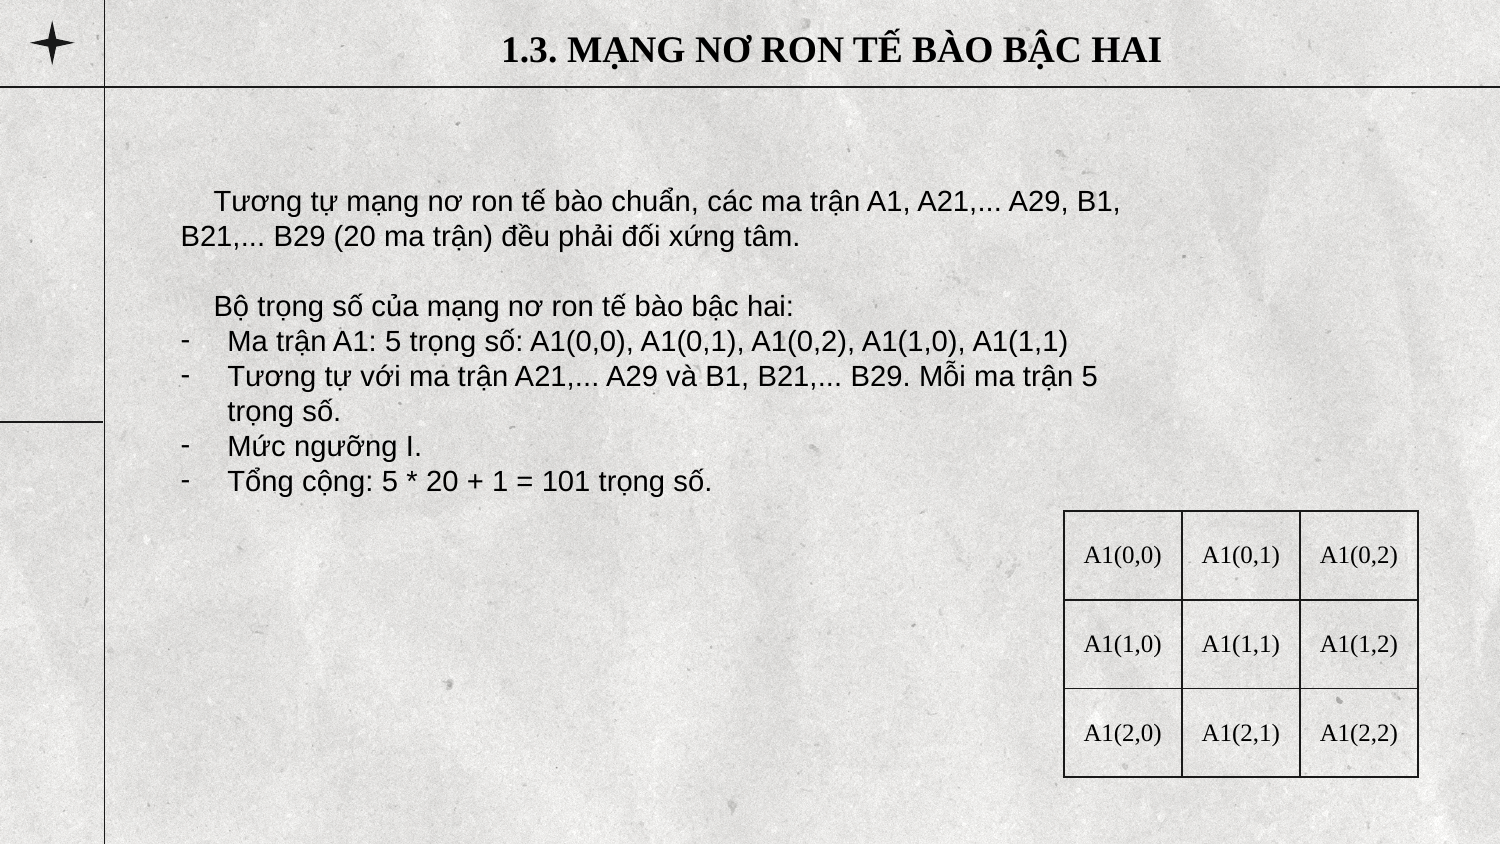

1.3. MẠNG NƠ RON TẾ BÀO BẬC HAI
    Tương tự mạng nơ ron tế bào chuẩn, các ma trận A1, A21,... A29, B1, B21,... B29 (20 ma trận) đều phải đối xứng tâm.

    Bộ trọng số của mạng nơ ron tế bào bậc hai:
Ma trận A1: 5 trọng số: A1(0,0), A1(0,1), A1(0,2), A1(1,0), A1(1,1)
Tương tự với ma trận A21,... A29 và B1, B21,... B29. Mỗi ma trận 5 trọng số.
Mức ngưỡng I.
Tổng cộng: 5 * 20 + 1 = 101 trọng số.
| A1(0,0) | A1(0,1) | A1(0,2) |
| --- | --- | --- |
| A1(1,0) | A1(1,1) | A1(1,2) |
| A1(2,0) | A1(2,1) | A1(2,2) |